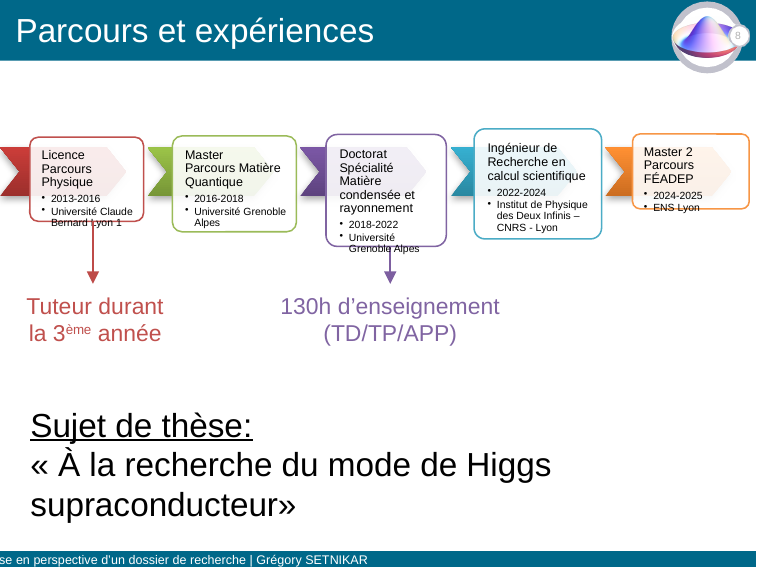

# Parcours et expériences
8
Licence
Parcours Physique
2013-2016
Université Claude Bernard Lyon 1
Master
Parcours Matière Quantique
2016-2018
Université Grenoble Alpes
Doctorat
Spécialité Matière condensée et rayonnement
2018-2022
Université Grenoble Alpes
Ingénieur de Recherche en calcul scientifique
2022-2024
Institut de Physique des Deux Infinis – CNRS - Lyon
Master 2
Parcours FÉADEP
2024-2025
ENS Lyon
130h d’enseignement (TD/TP/APP)
Tuteur durant la 3ème année
Sujet de thèse:
« À la recherche du mode de Higgs supraconducteur»
Mise en perspective d’un dossier de recherche | Grégory SETNIKAR